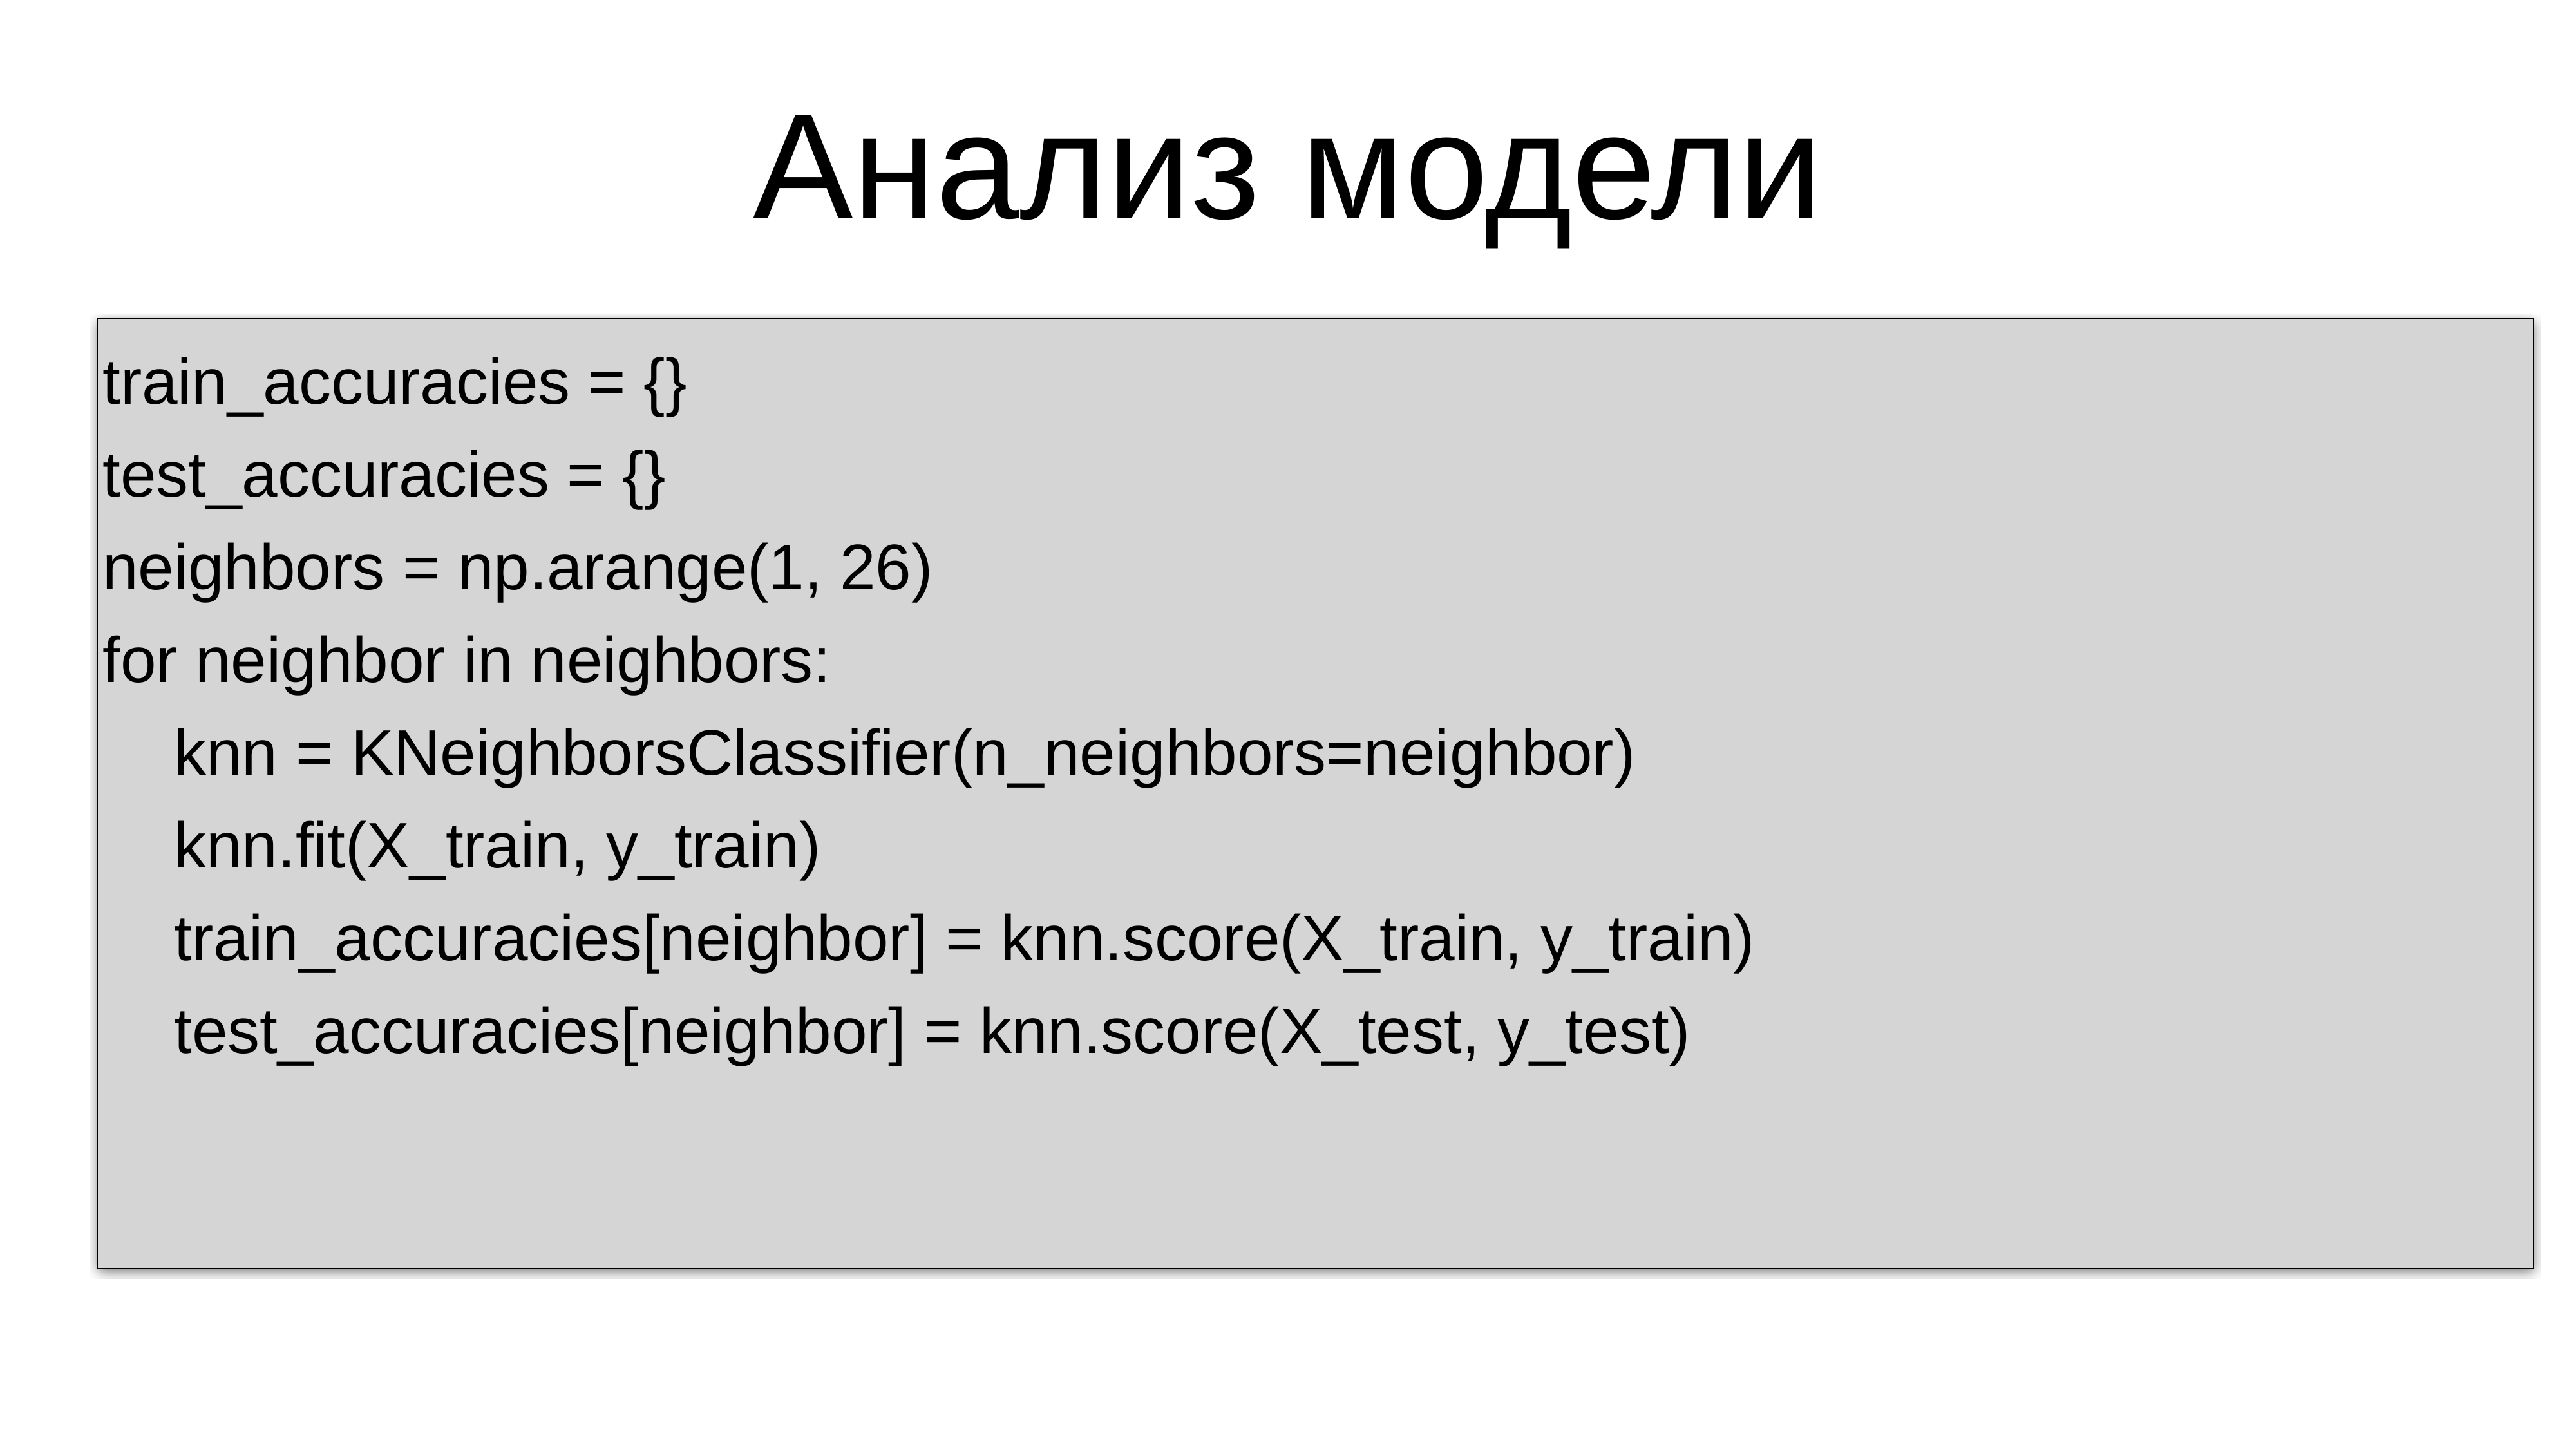

# Анализ модели
train_accuracies = {}
test_accuracies = {}
neighbors = np.arange(1, 26)
for neighbor in neighbors:
    knn = KNeighborsClassifier(n_neighbors=neighbor)
    knn.fit(X_train, y_train)
    train_accuracies[neighbor] = knn.score(X_train, y_train)
    test_accuracies[neighbor] = knn.score(X_test, y_test)